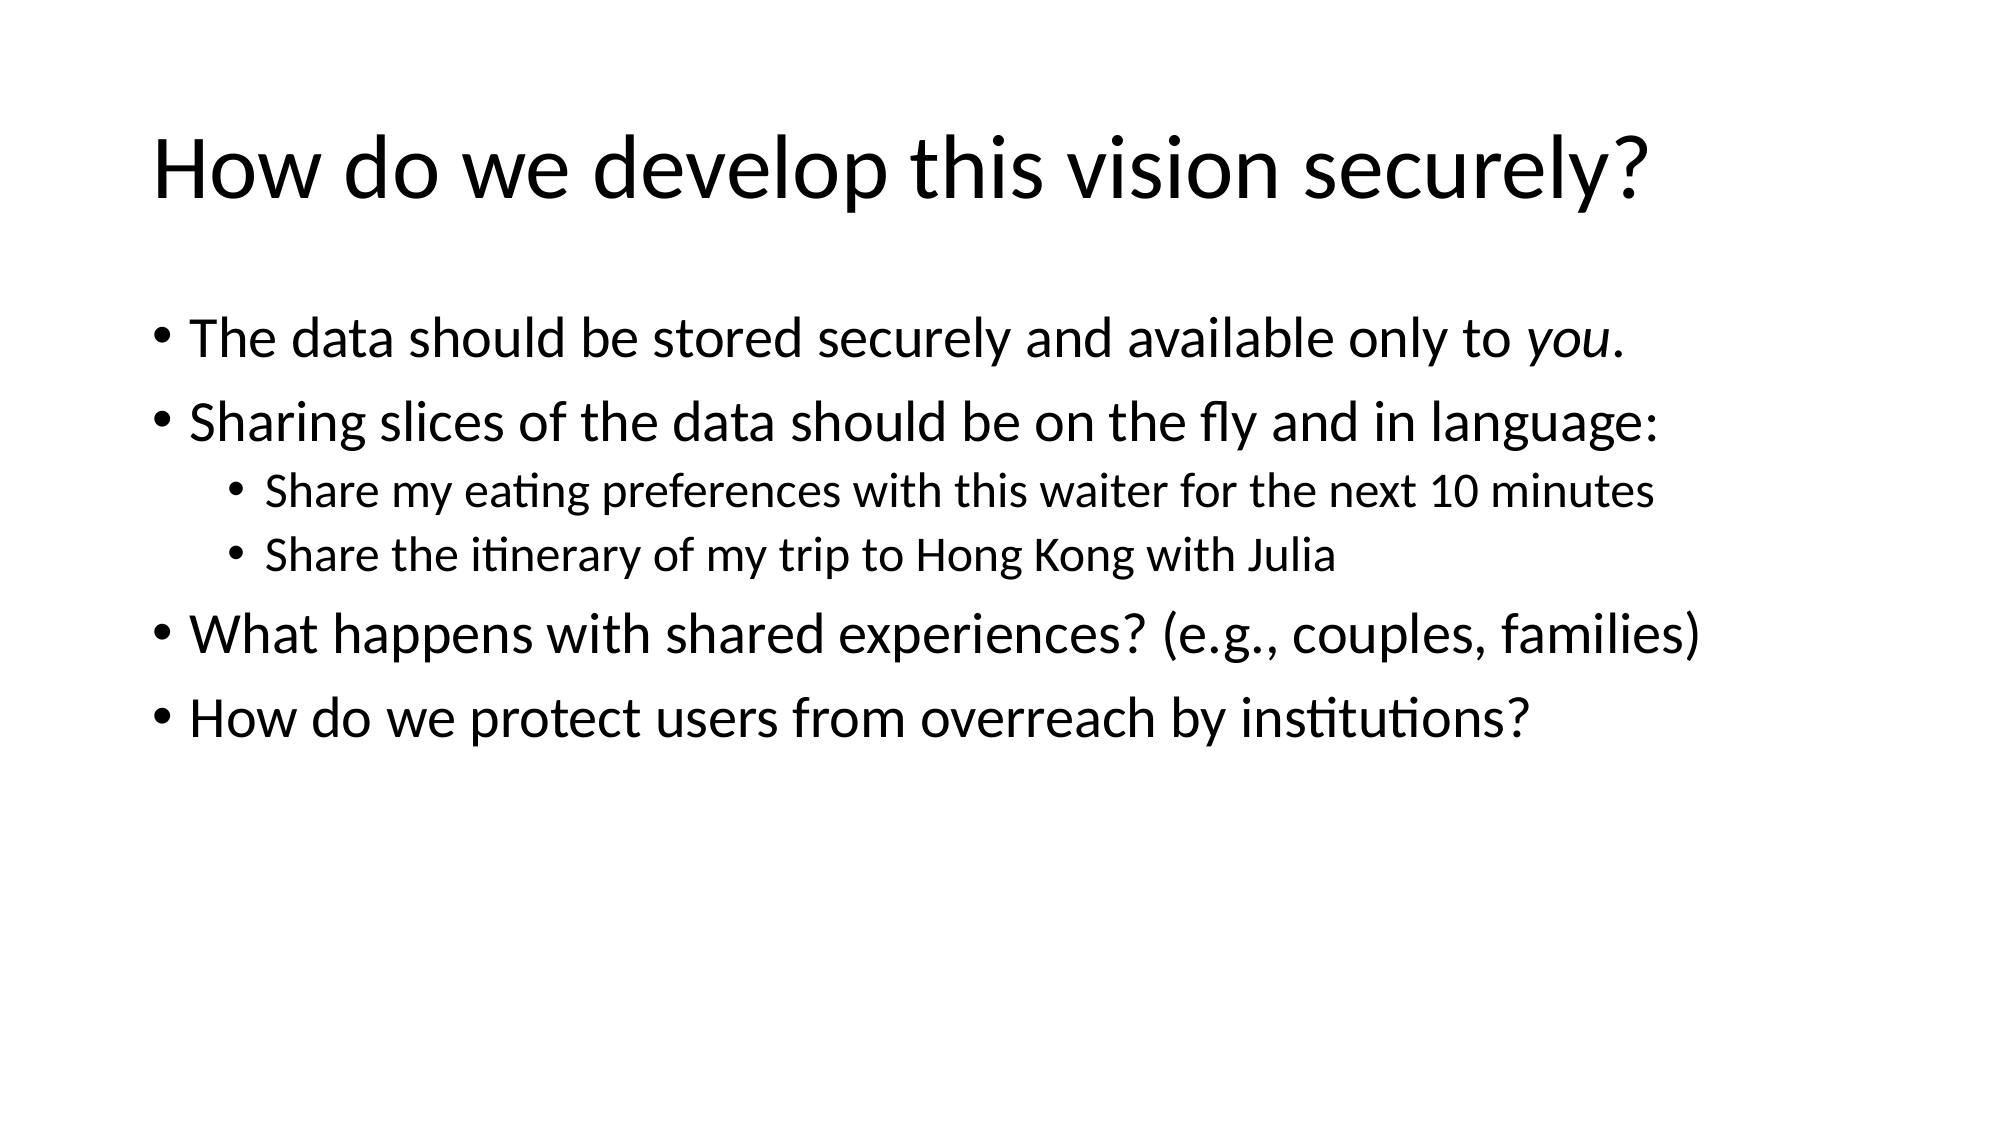

# How do we develop this vision securely?
The data should be stored securely and available only to you.
Sharing slices of the data should be on the fly and in language:
Share my eating preferences with this waiter for the next 10 minutes
Share the itinerary of my trip to Hong Kong with Julia
What happens with shared experiences? (e.g., couples, families)
How do we protect users from overreach by institutions?